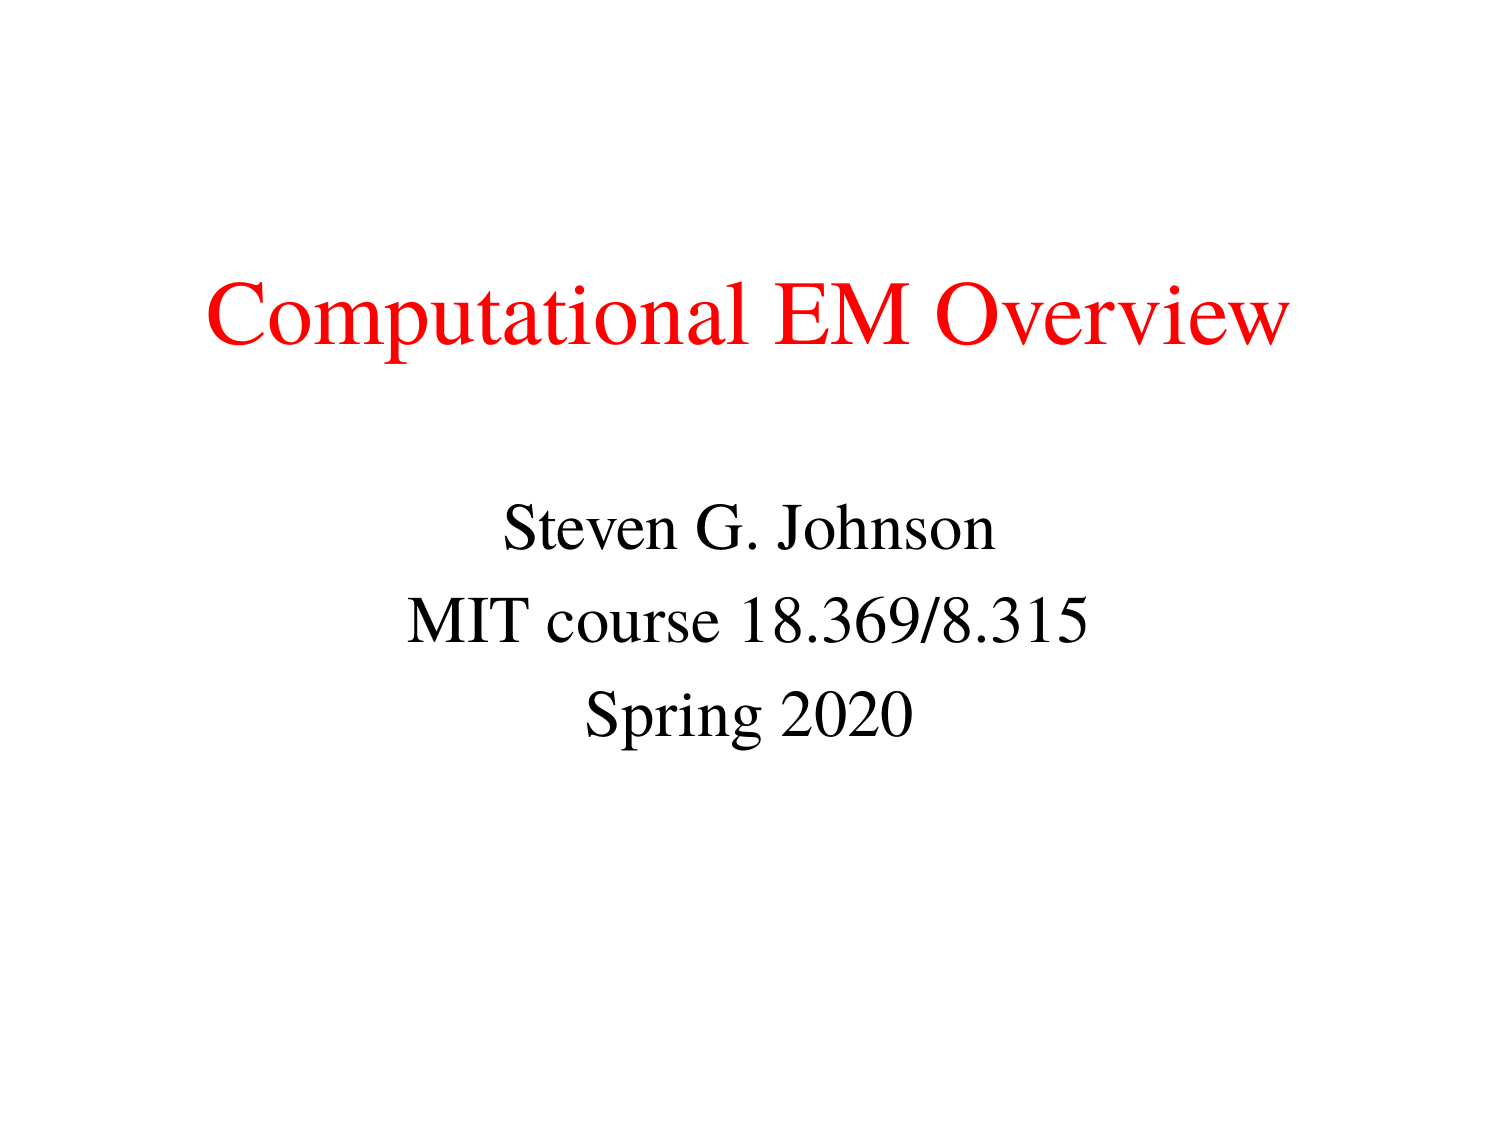

# Computational EM Overview
Steven G. Johnson
MIT course 18.369/8.315
Spring 2020